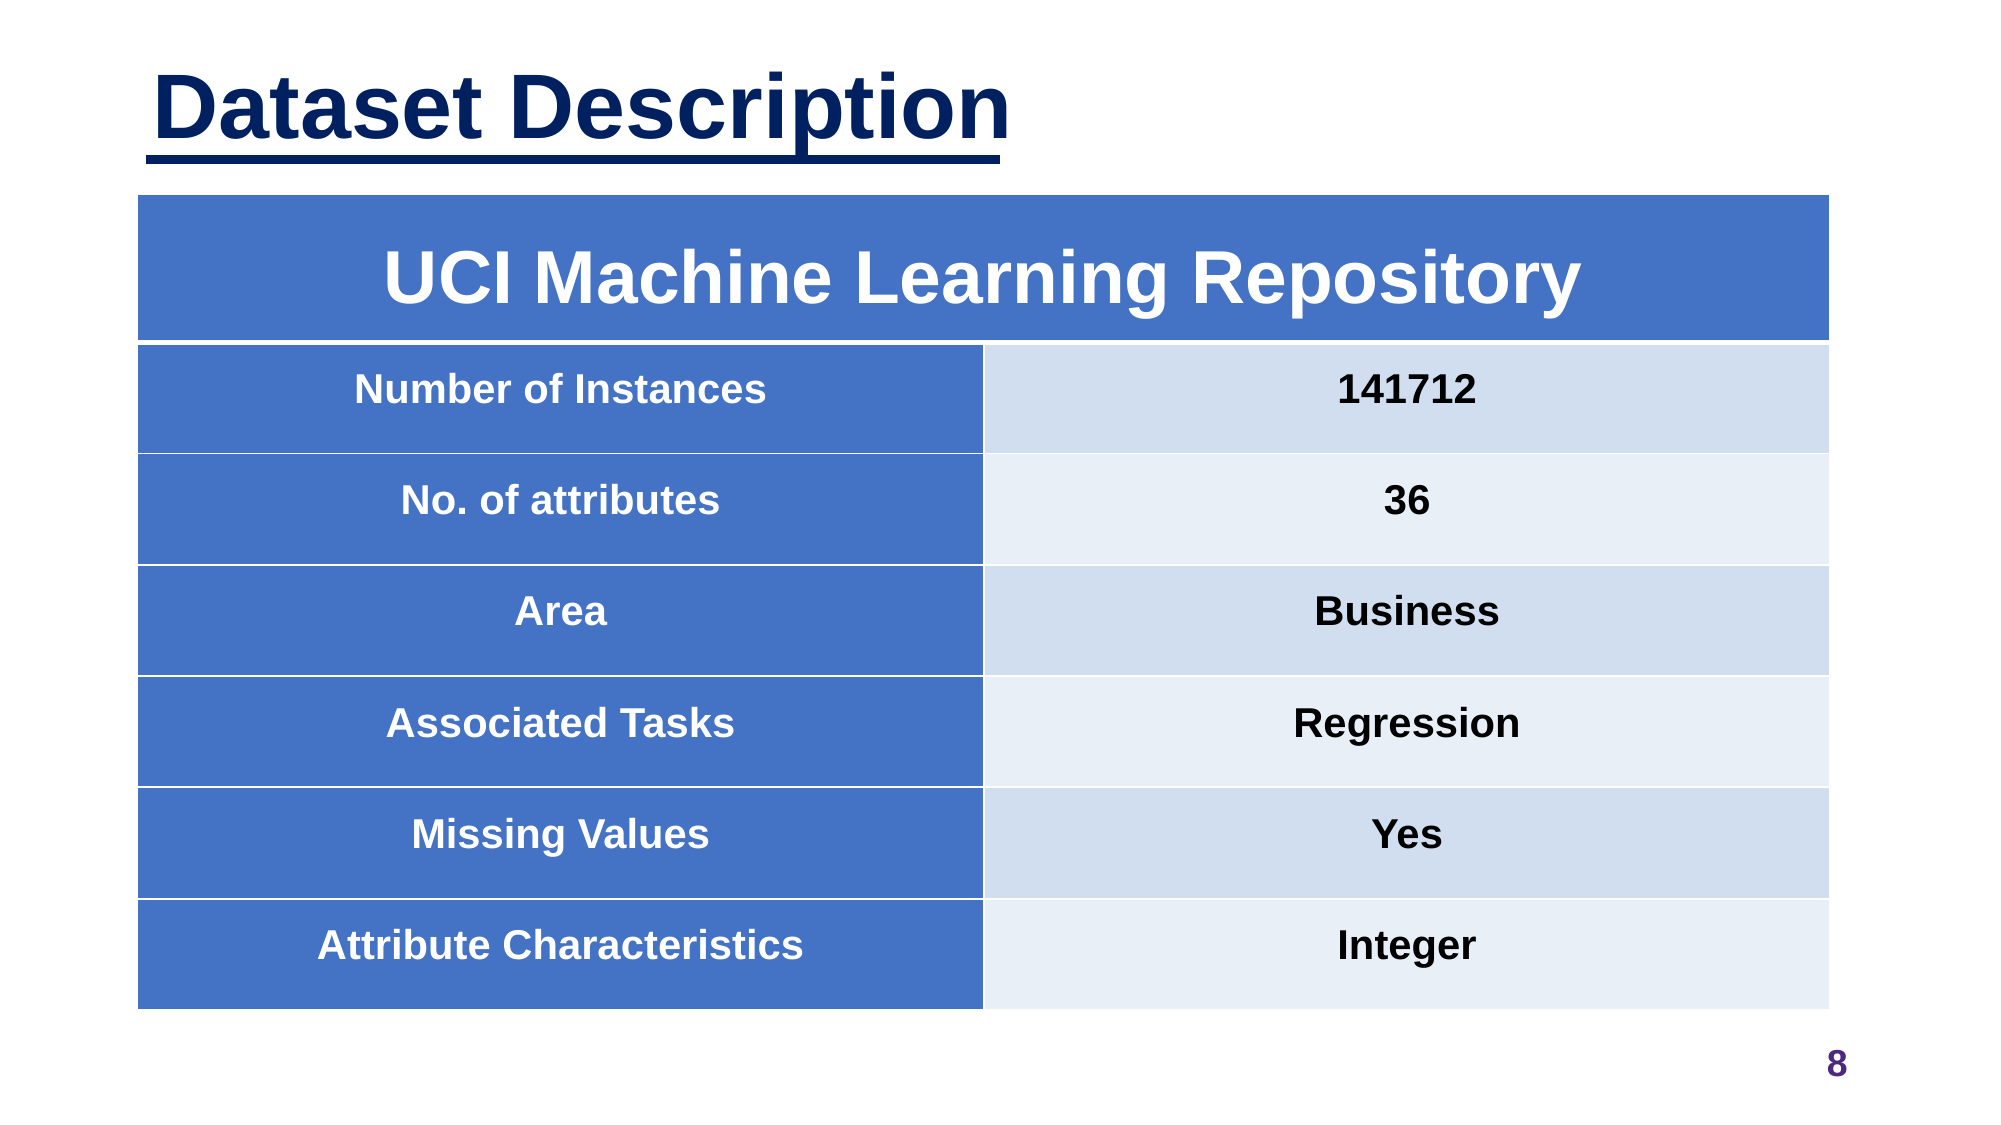

Dataset Description
| UCI Machine Learning Repository |  |
| --- | --- |
| Number of Instances | 141712 |
| No. of attributes | 36 |
| Area | Business |
| Associated Tasks | Regression |
| Missing Values | Yes |
| Attribute Characteristics | Integer |